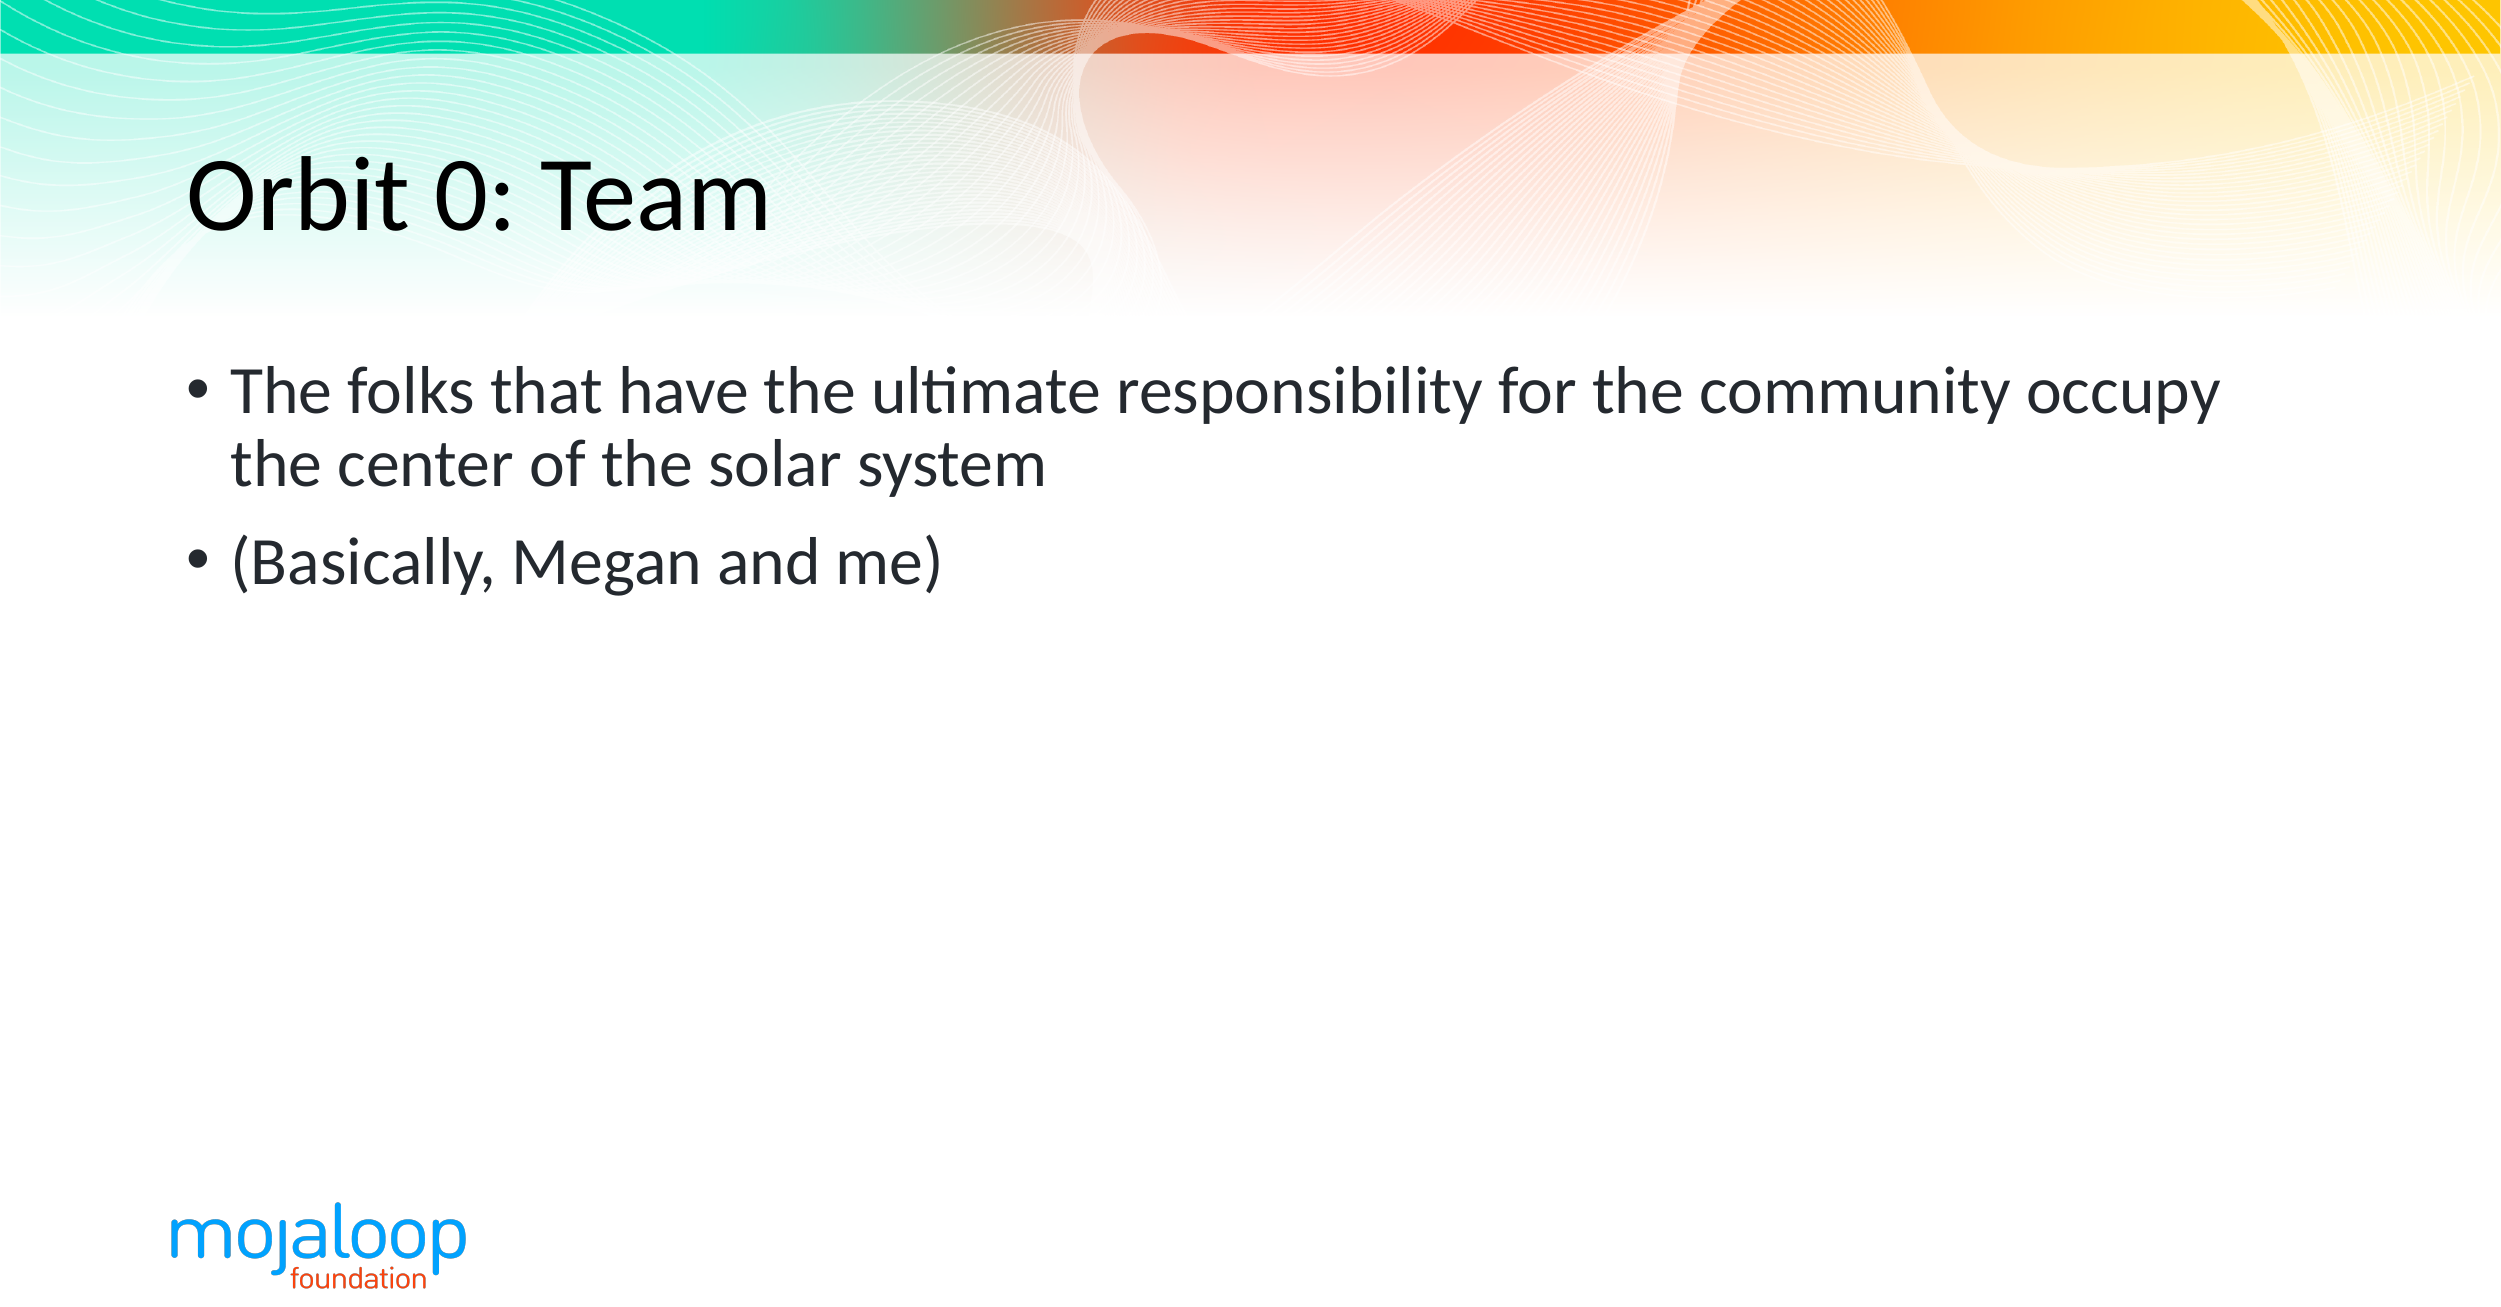

# Orbit 0: Team
The folks that have the ultimate responsibility for the community occupy the center of the solar system
(Basically, Megan and me)